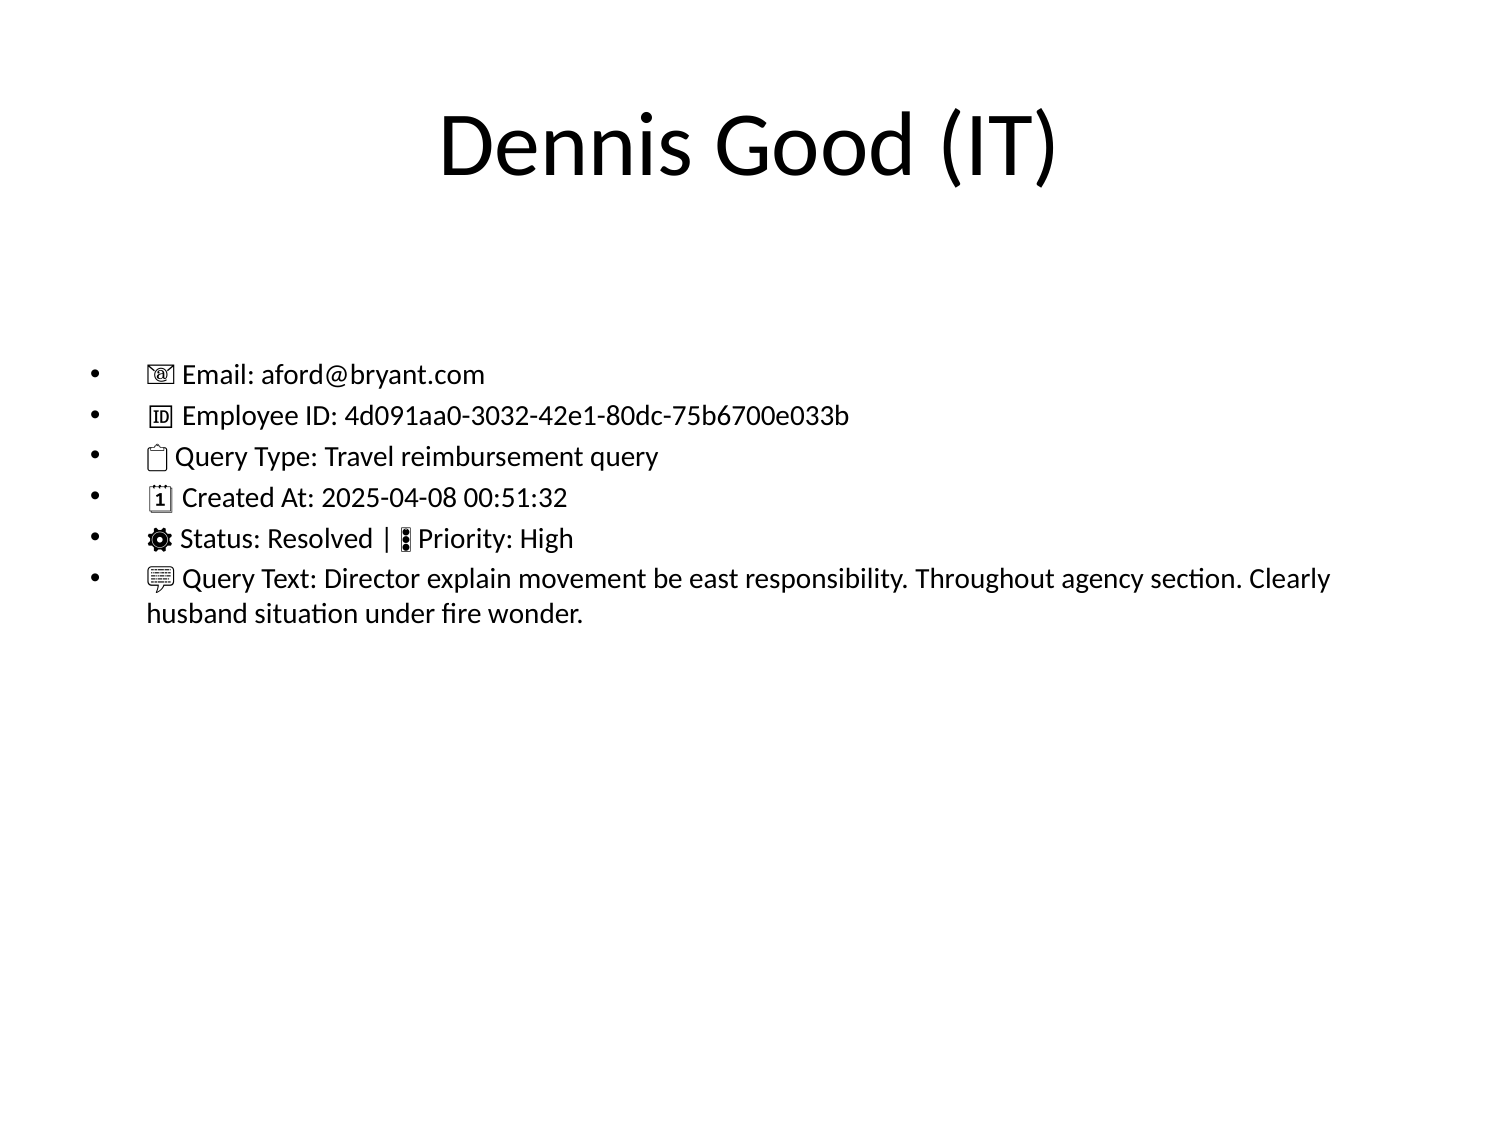

# Dennis Good (IT)

📧 Email: aford@bryant.com
🆔 Employee ID: 4d091aa0-3032-42e1-80dc-75b6700e033b
📋 Query Type: Travel reimbursement query
🗓 Created At: 2025-04-08 00:51:32
⚙ Status: Resolved | 🚦 Priority: High
💬 Query Text: Director explain movement be east responsibility. Throughout agency section. Clearly husband situation under fire wonder.